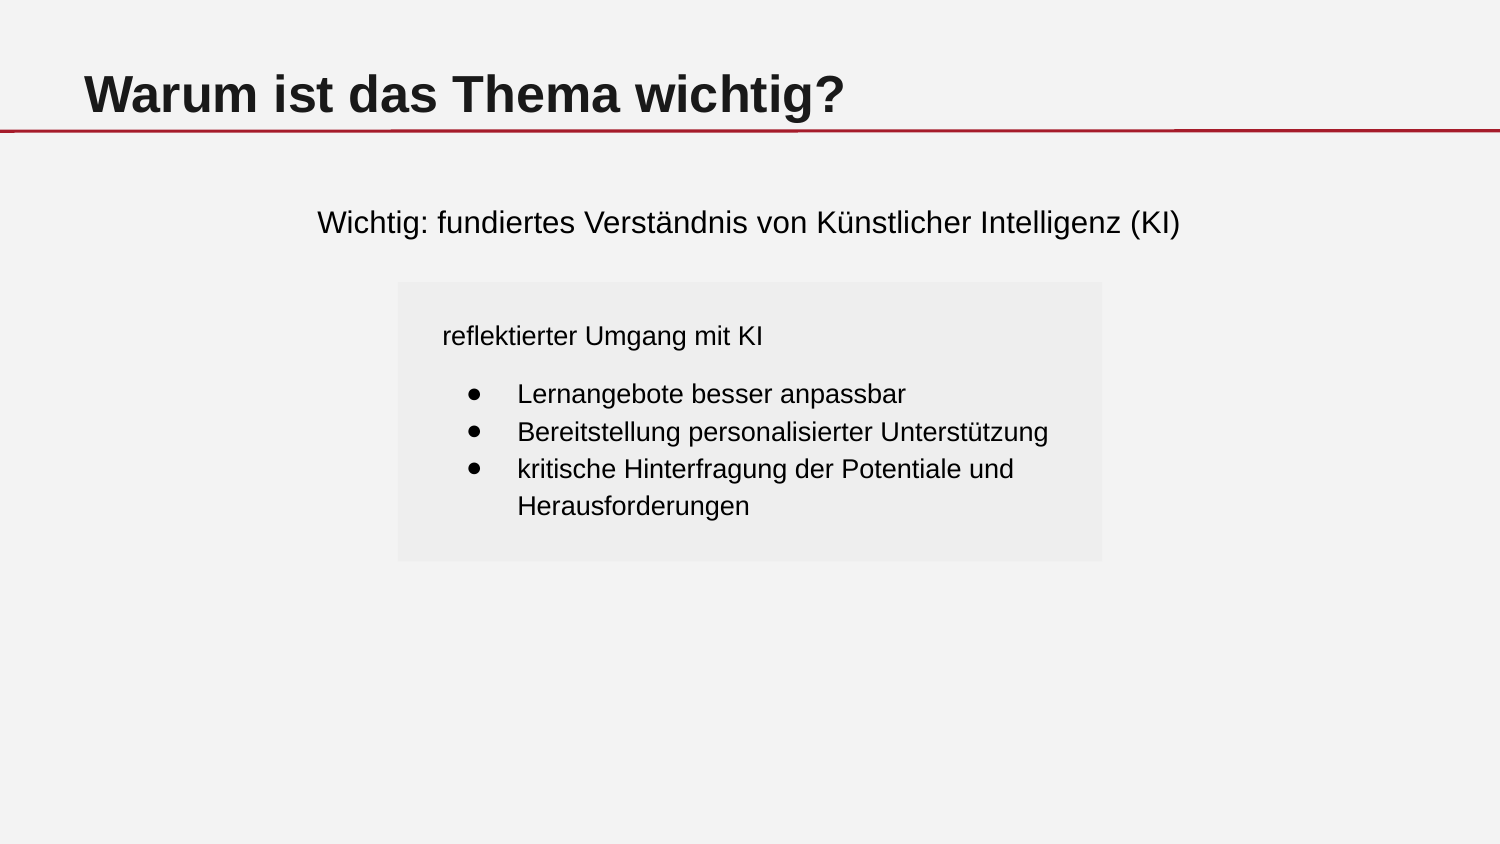

Warum ist das Thema wichtig?

Wichtig: fundiertes Verständnis von Künstlicher Intelligenz (KI)

reflektierter Umgang mit KI
Lernangebote besser anpassbar
Bereitstellung personalisierter Unterstützung
kritische Hinterfragung der Potentiale und Herausforderungen